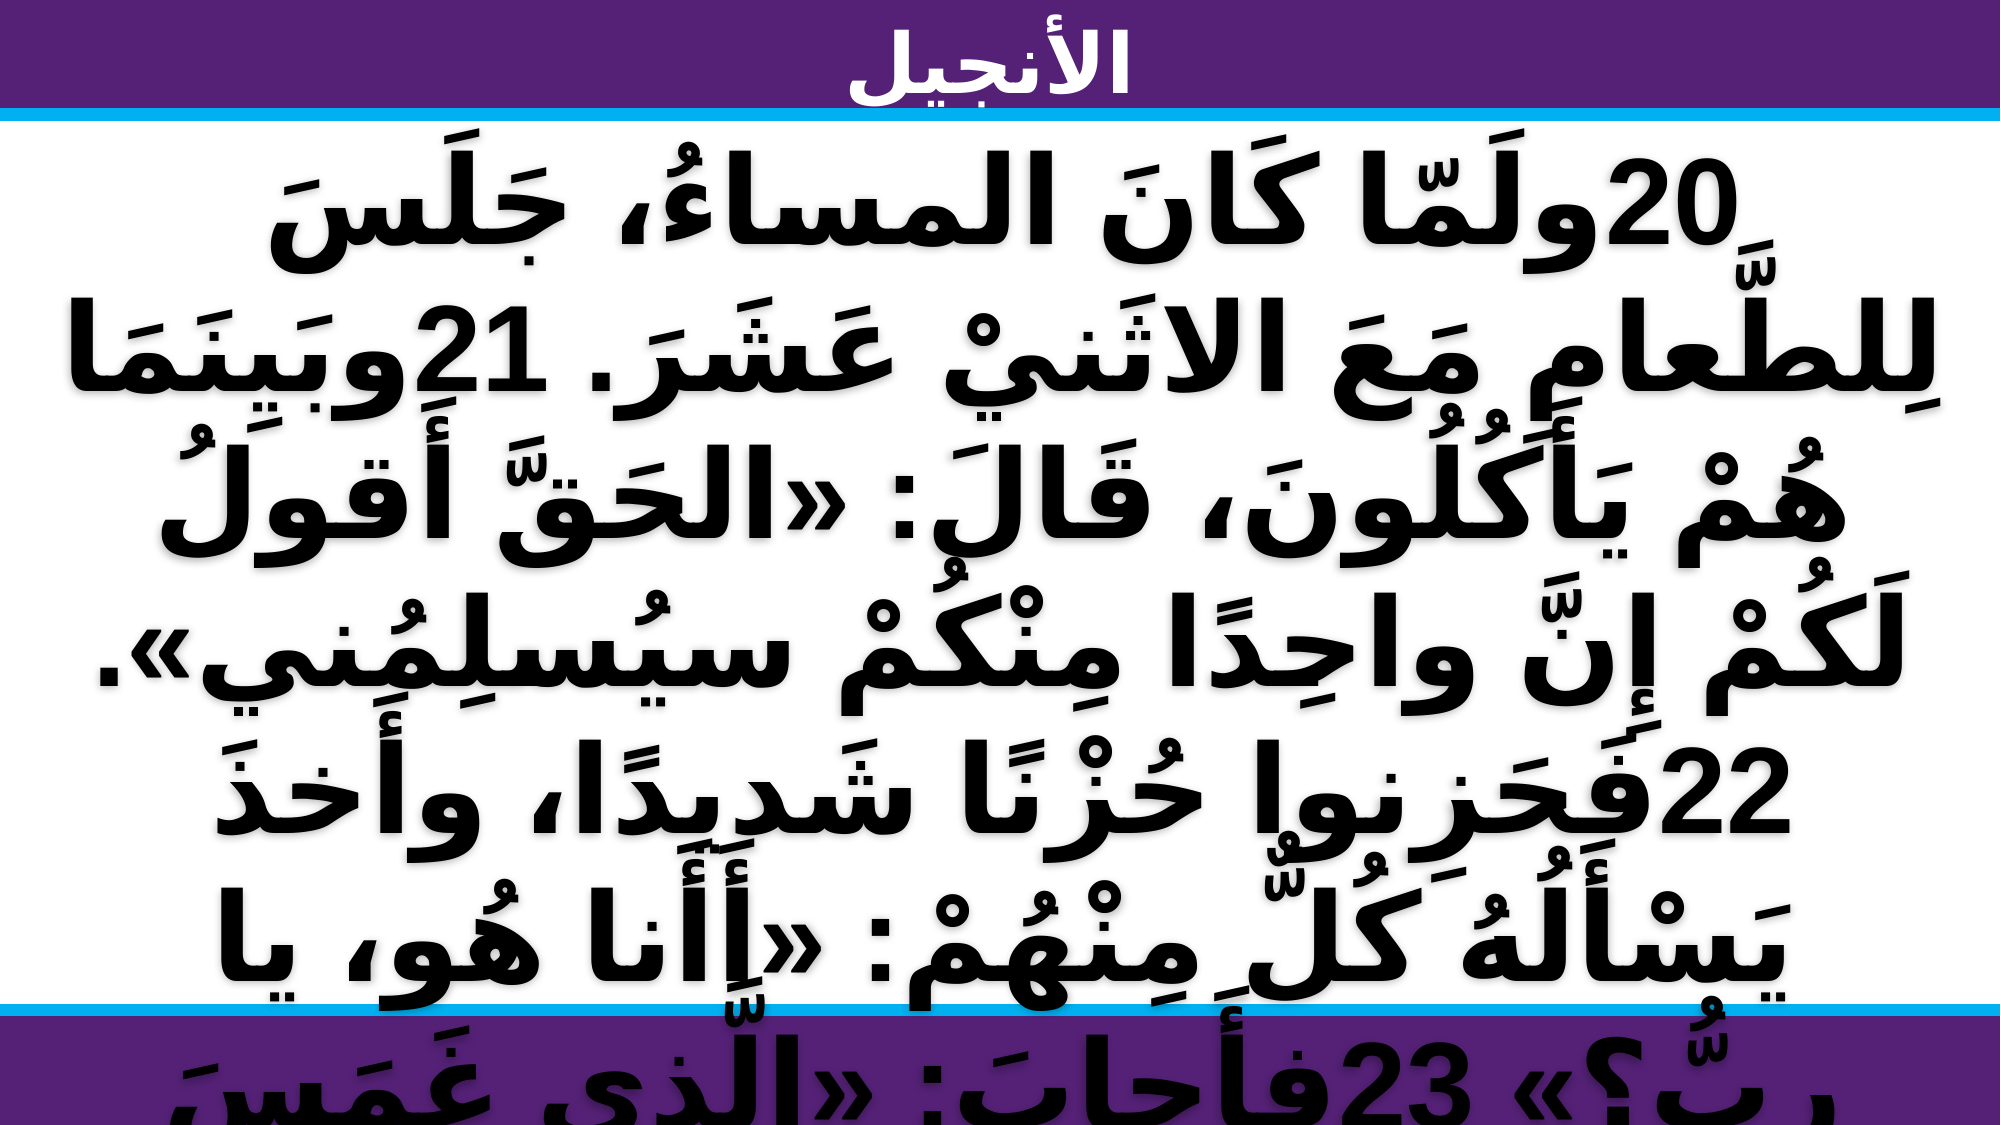

الأنجيل
20ولَمّا كَانَ المساءُ، جَلَسَ لِلطَّعامِ مَعَ الاثَنيْ عَشَرَ. 21وبَيِنَمَا هُمْ يَأَكُلُونَ، قَالَ: «الحَقَّ أَقولُ لَكُمْ إِنَّ واحِدًا مِنْكُمْ سيُسلِمُني». 22فَحَزِنوا حُزْنًا شَديدًا، وأَخذَ يَسْأَلُهُ كُلٌّ مِنْهُمْ: «أَأَنا هُو، يا ربُّ؟» 23فأَجابَ: «الَّذي غَمَسَ يَدَهُ في الصَّحفَةِ مَعَي هُو الَّذي يُسلِمُني.

#